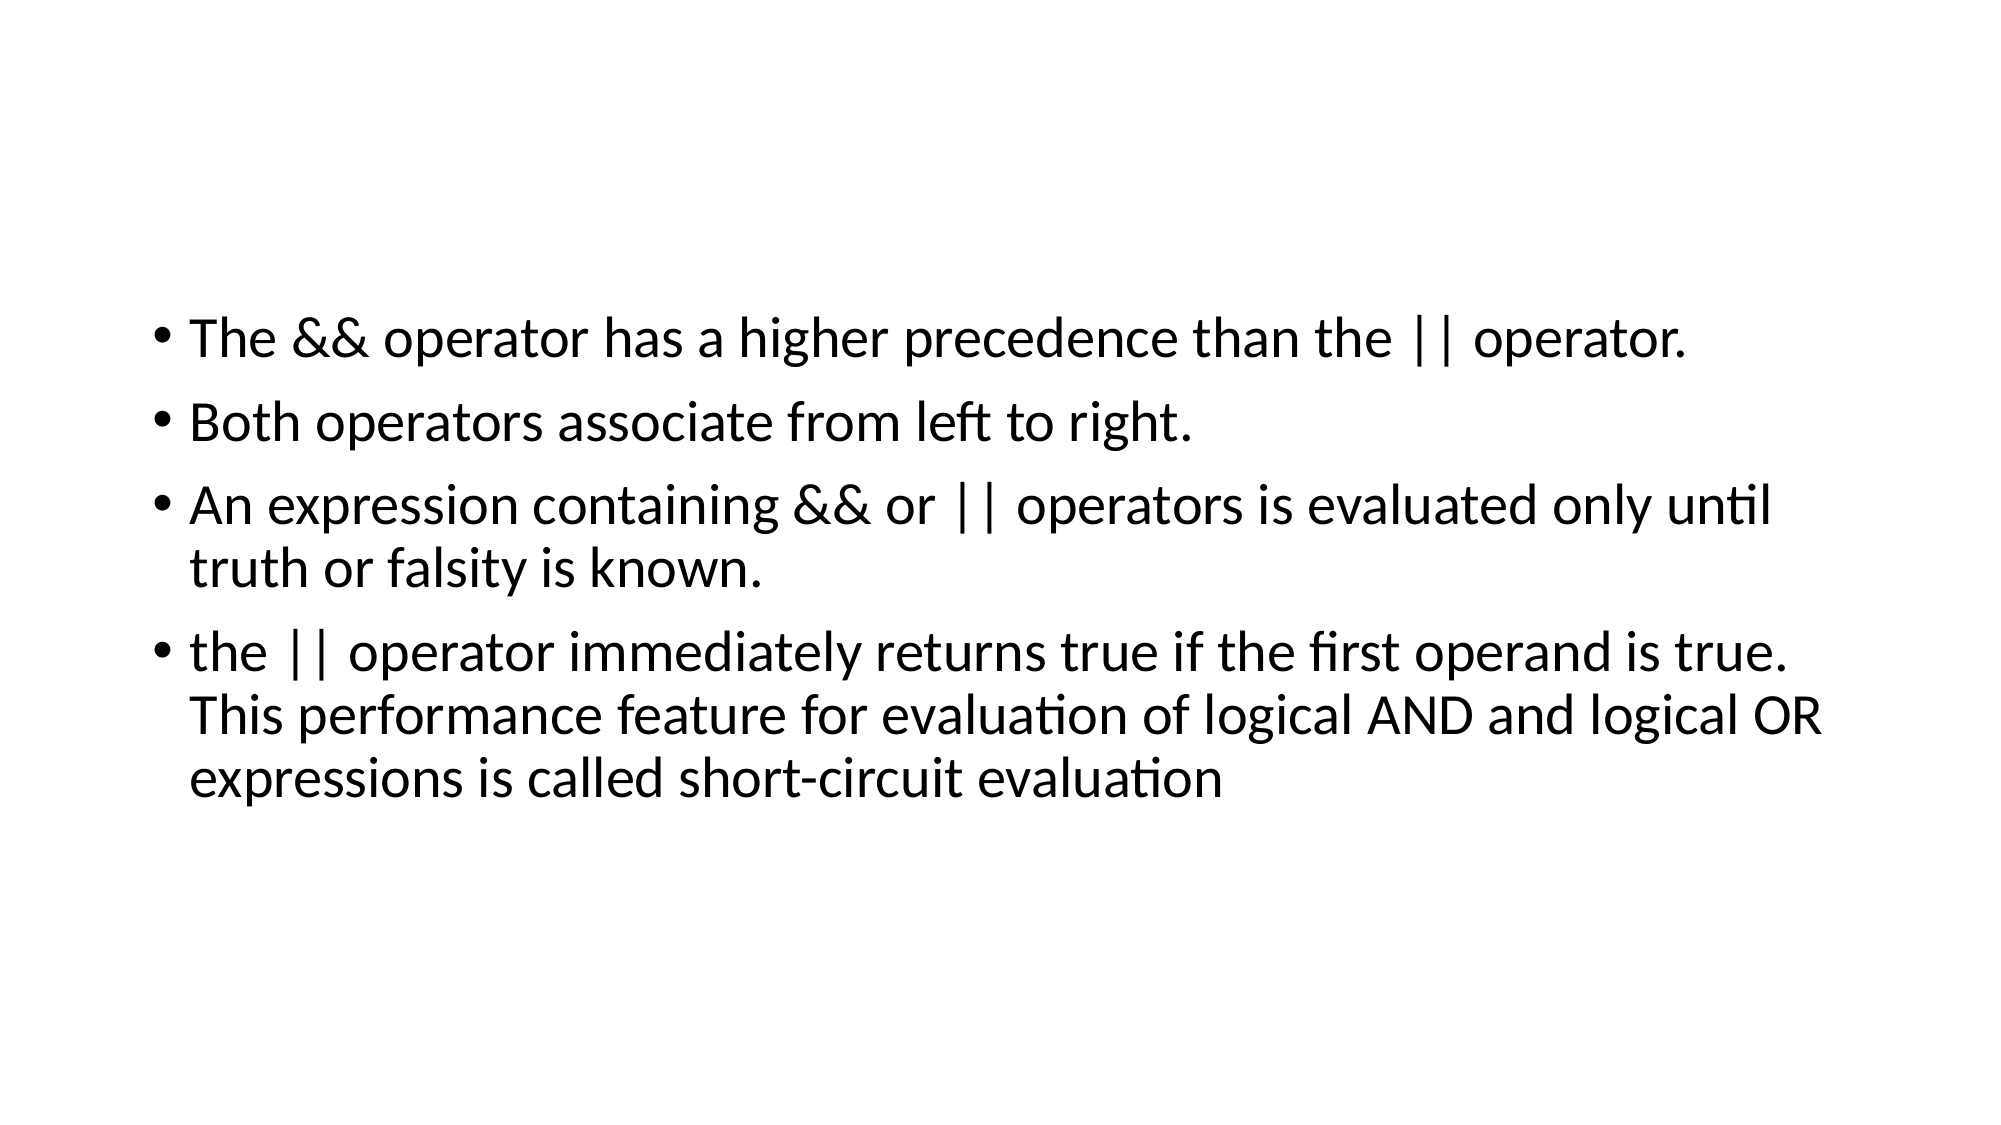

#
The && operator has a higher precedence than the || operator.
Both operators associate from left to right.
An expression containing && or || operators is evaluated only until truth or falsity is known.
the || operator immediately returns true if the first operand is true. This performance feature for evaluation of logical AND and logical OR expressions is called short-circuit evaluation